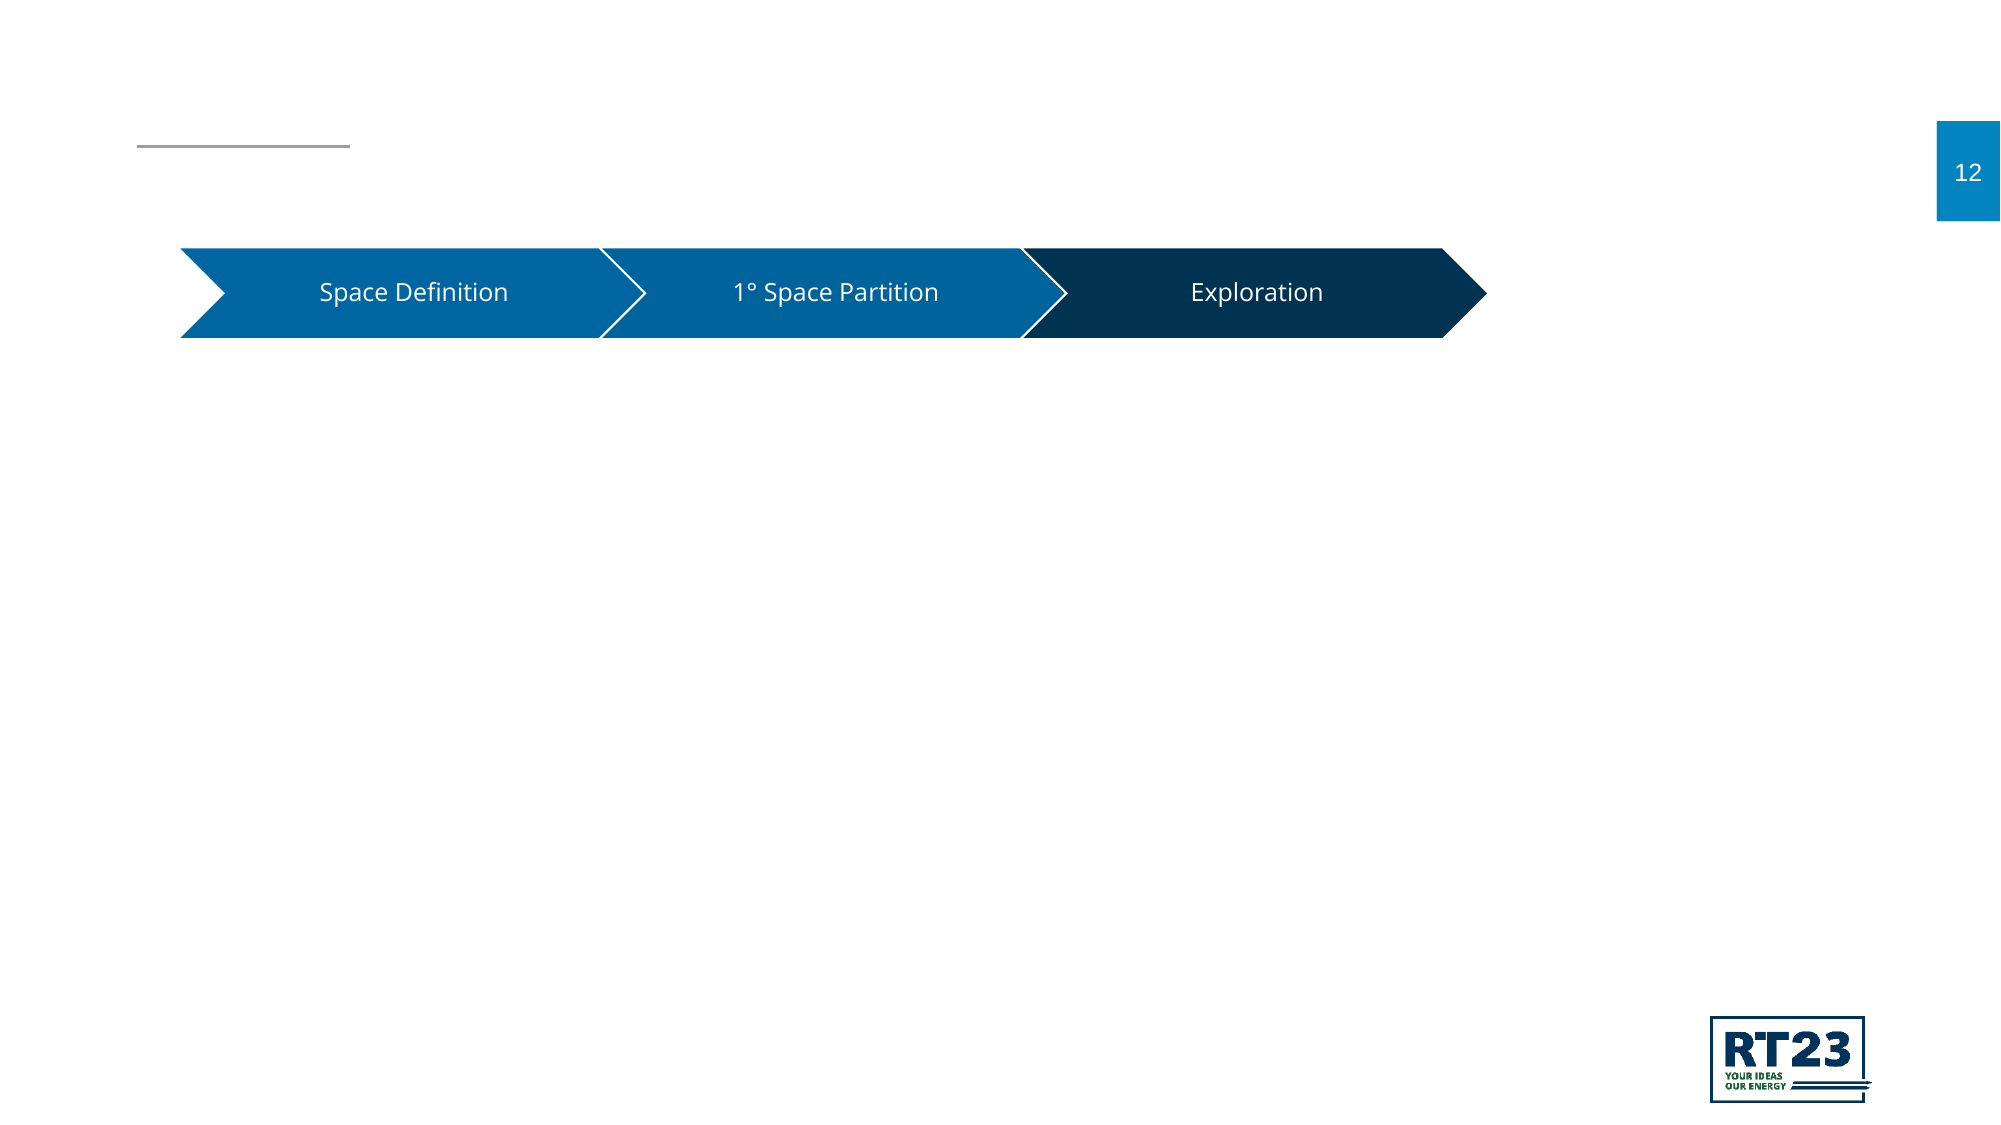

#
12

Space Definition
1° Space Partition
Exploration